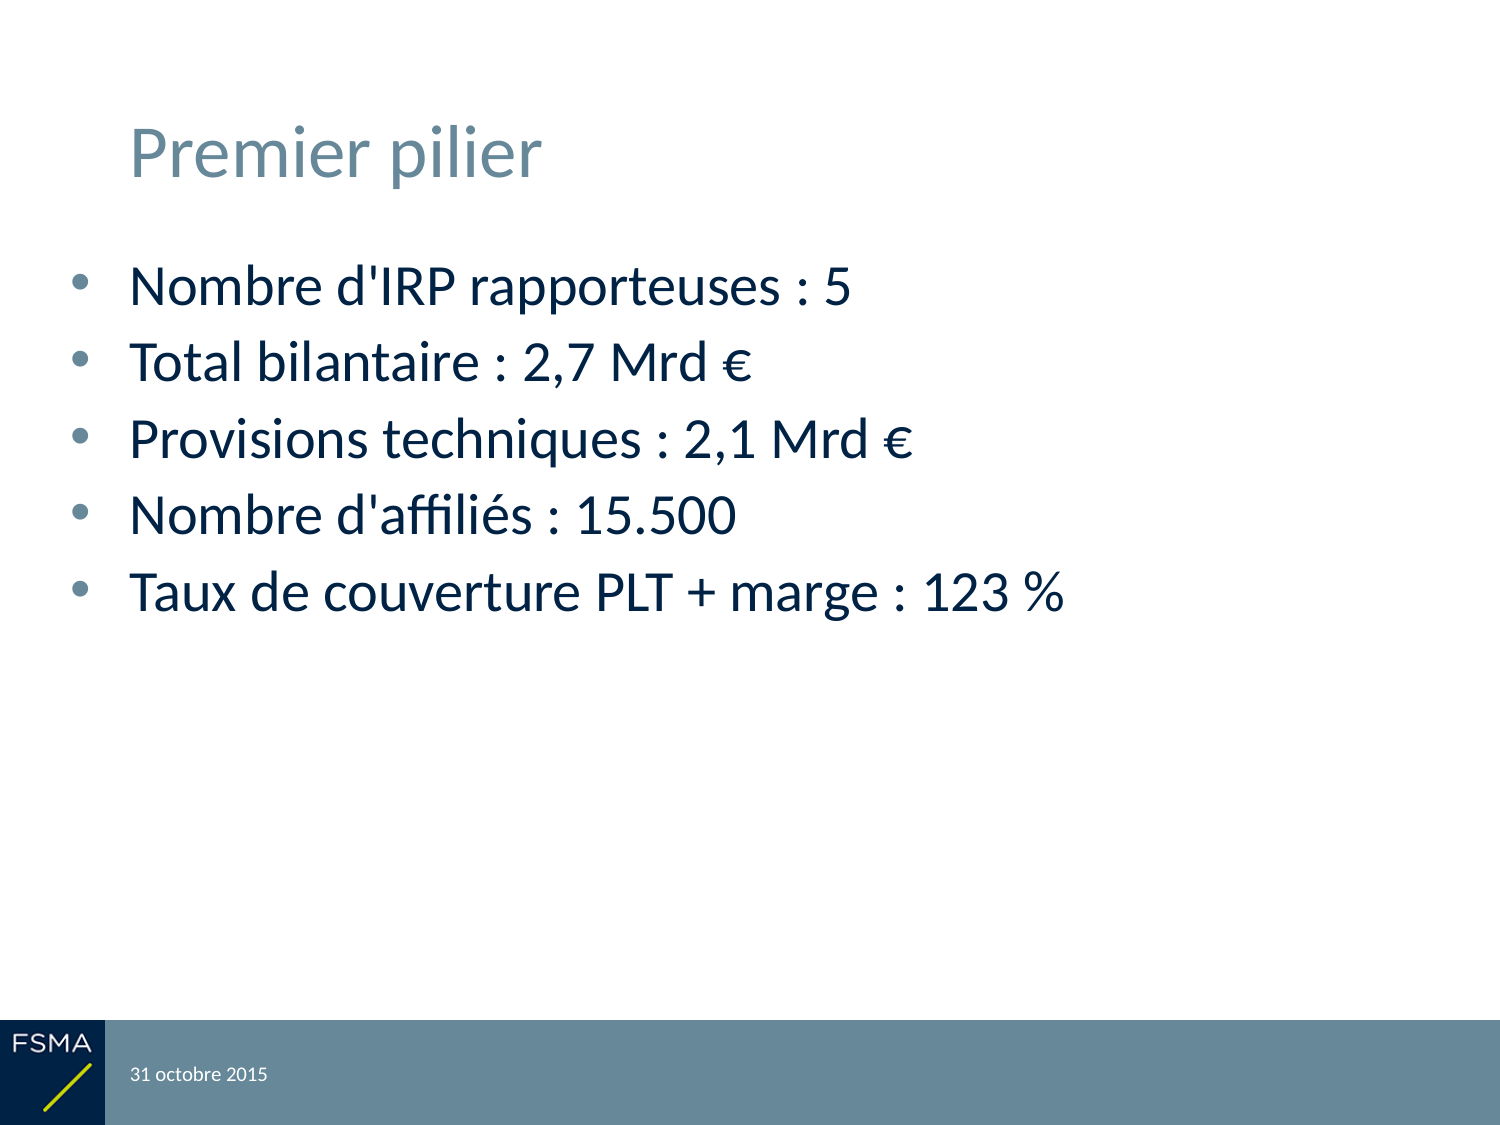

# Premier pilier
Nombre d'IRP rapporteuses : 5
Total bilantaire : 2,7 Mrd €
Provisions techniques : 2,1 Mrd €
Nombre d'affiliés : 15.500
Taux de couverture PLT + marge : 123 %

31 octobre 2015
Reporting relatif à l'exercice 2014
19